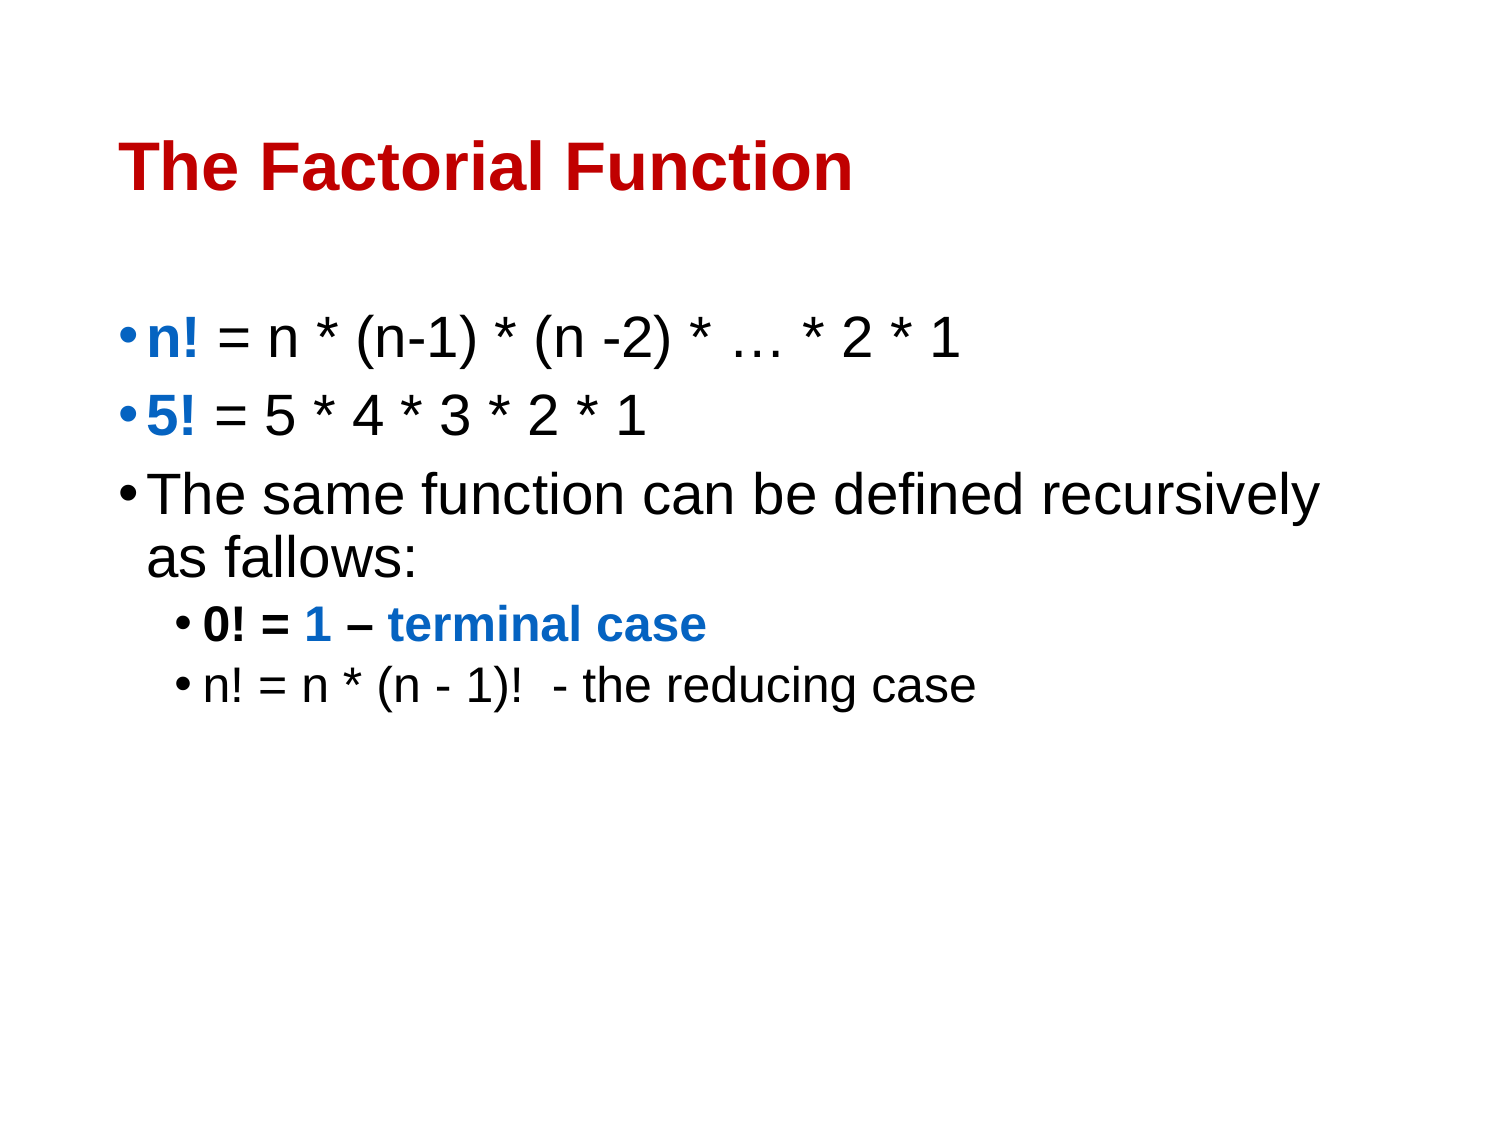

# The Factorial Function
n! = n * (n-1) * (n -2) * … * 2 * 1
5! = 5 * 4 * 3 * 2 * 1
The same function can be defined recursively as fallows:
0! = 1 – terminal case
n! = n * (n - 1)!  - the reducing case